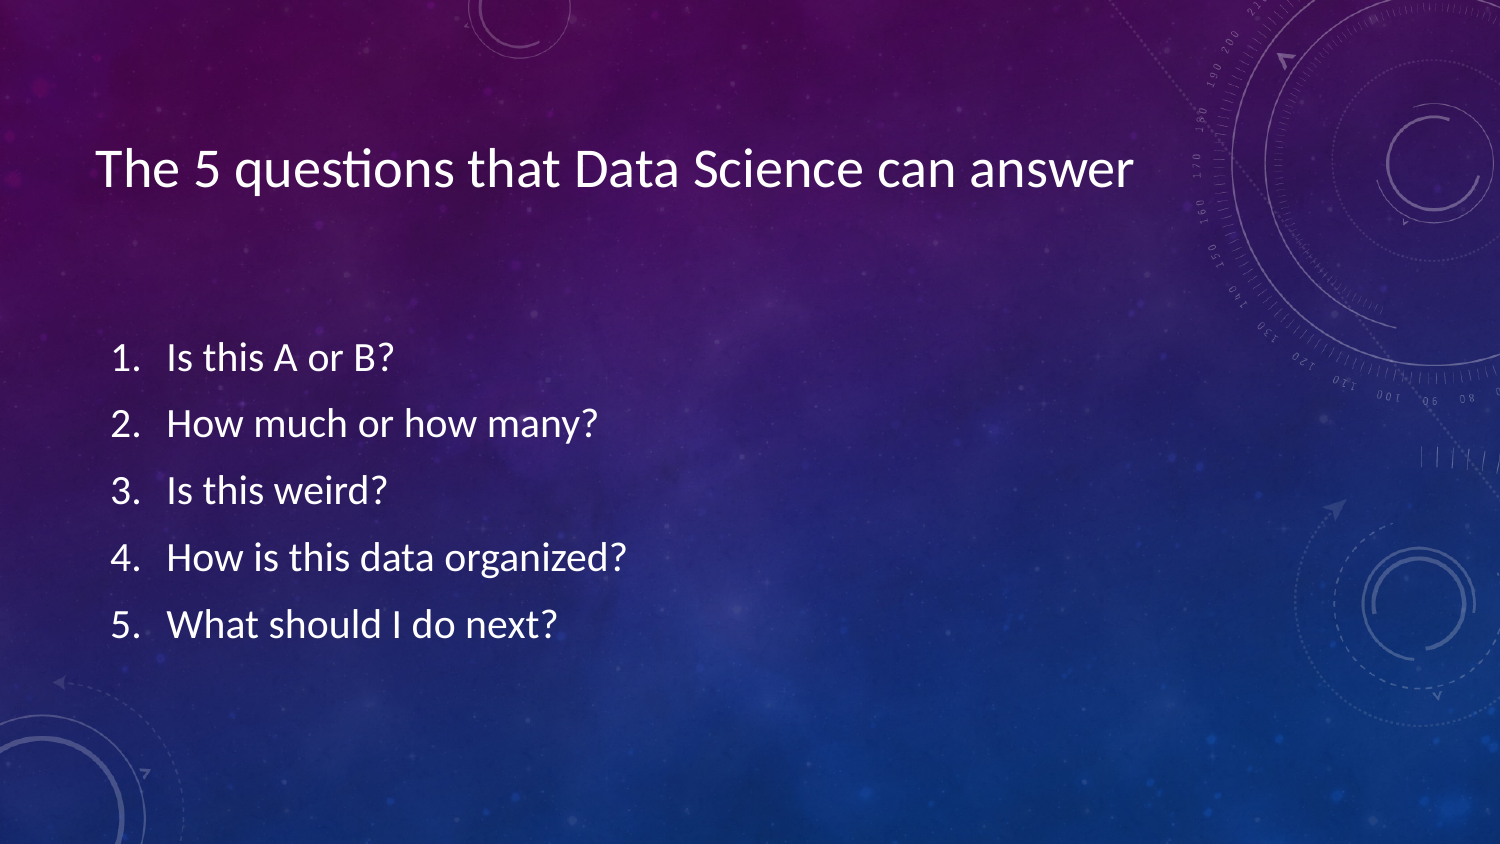

# The 5 questions that Data Science can answer
Is this A or B?
How much or how many?
Is this weird?
How is this data organized?
What should I do next?